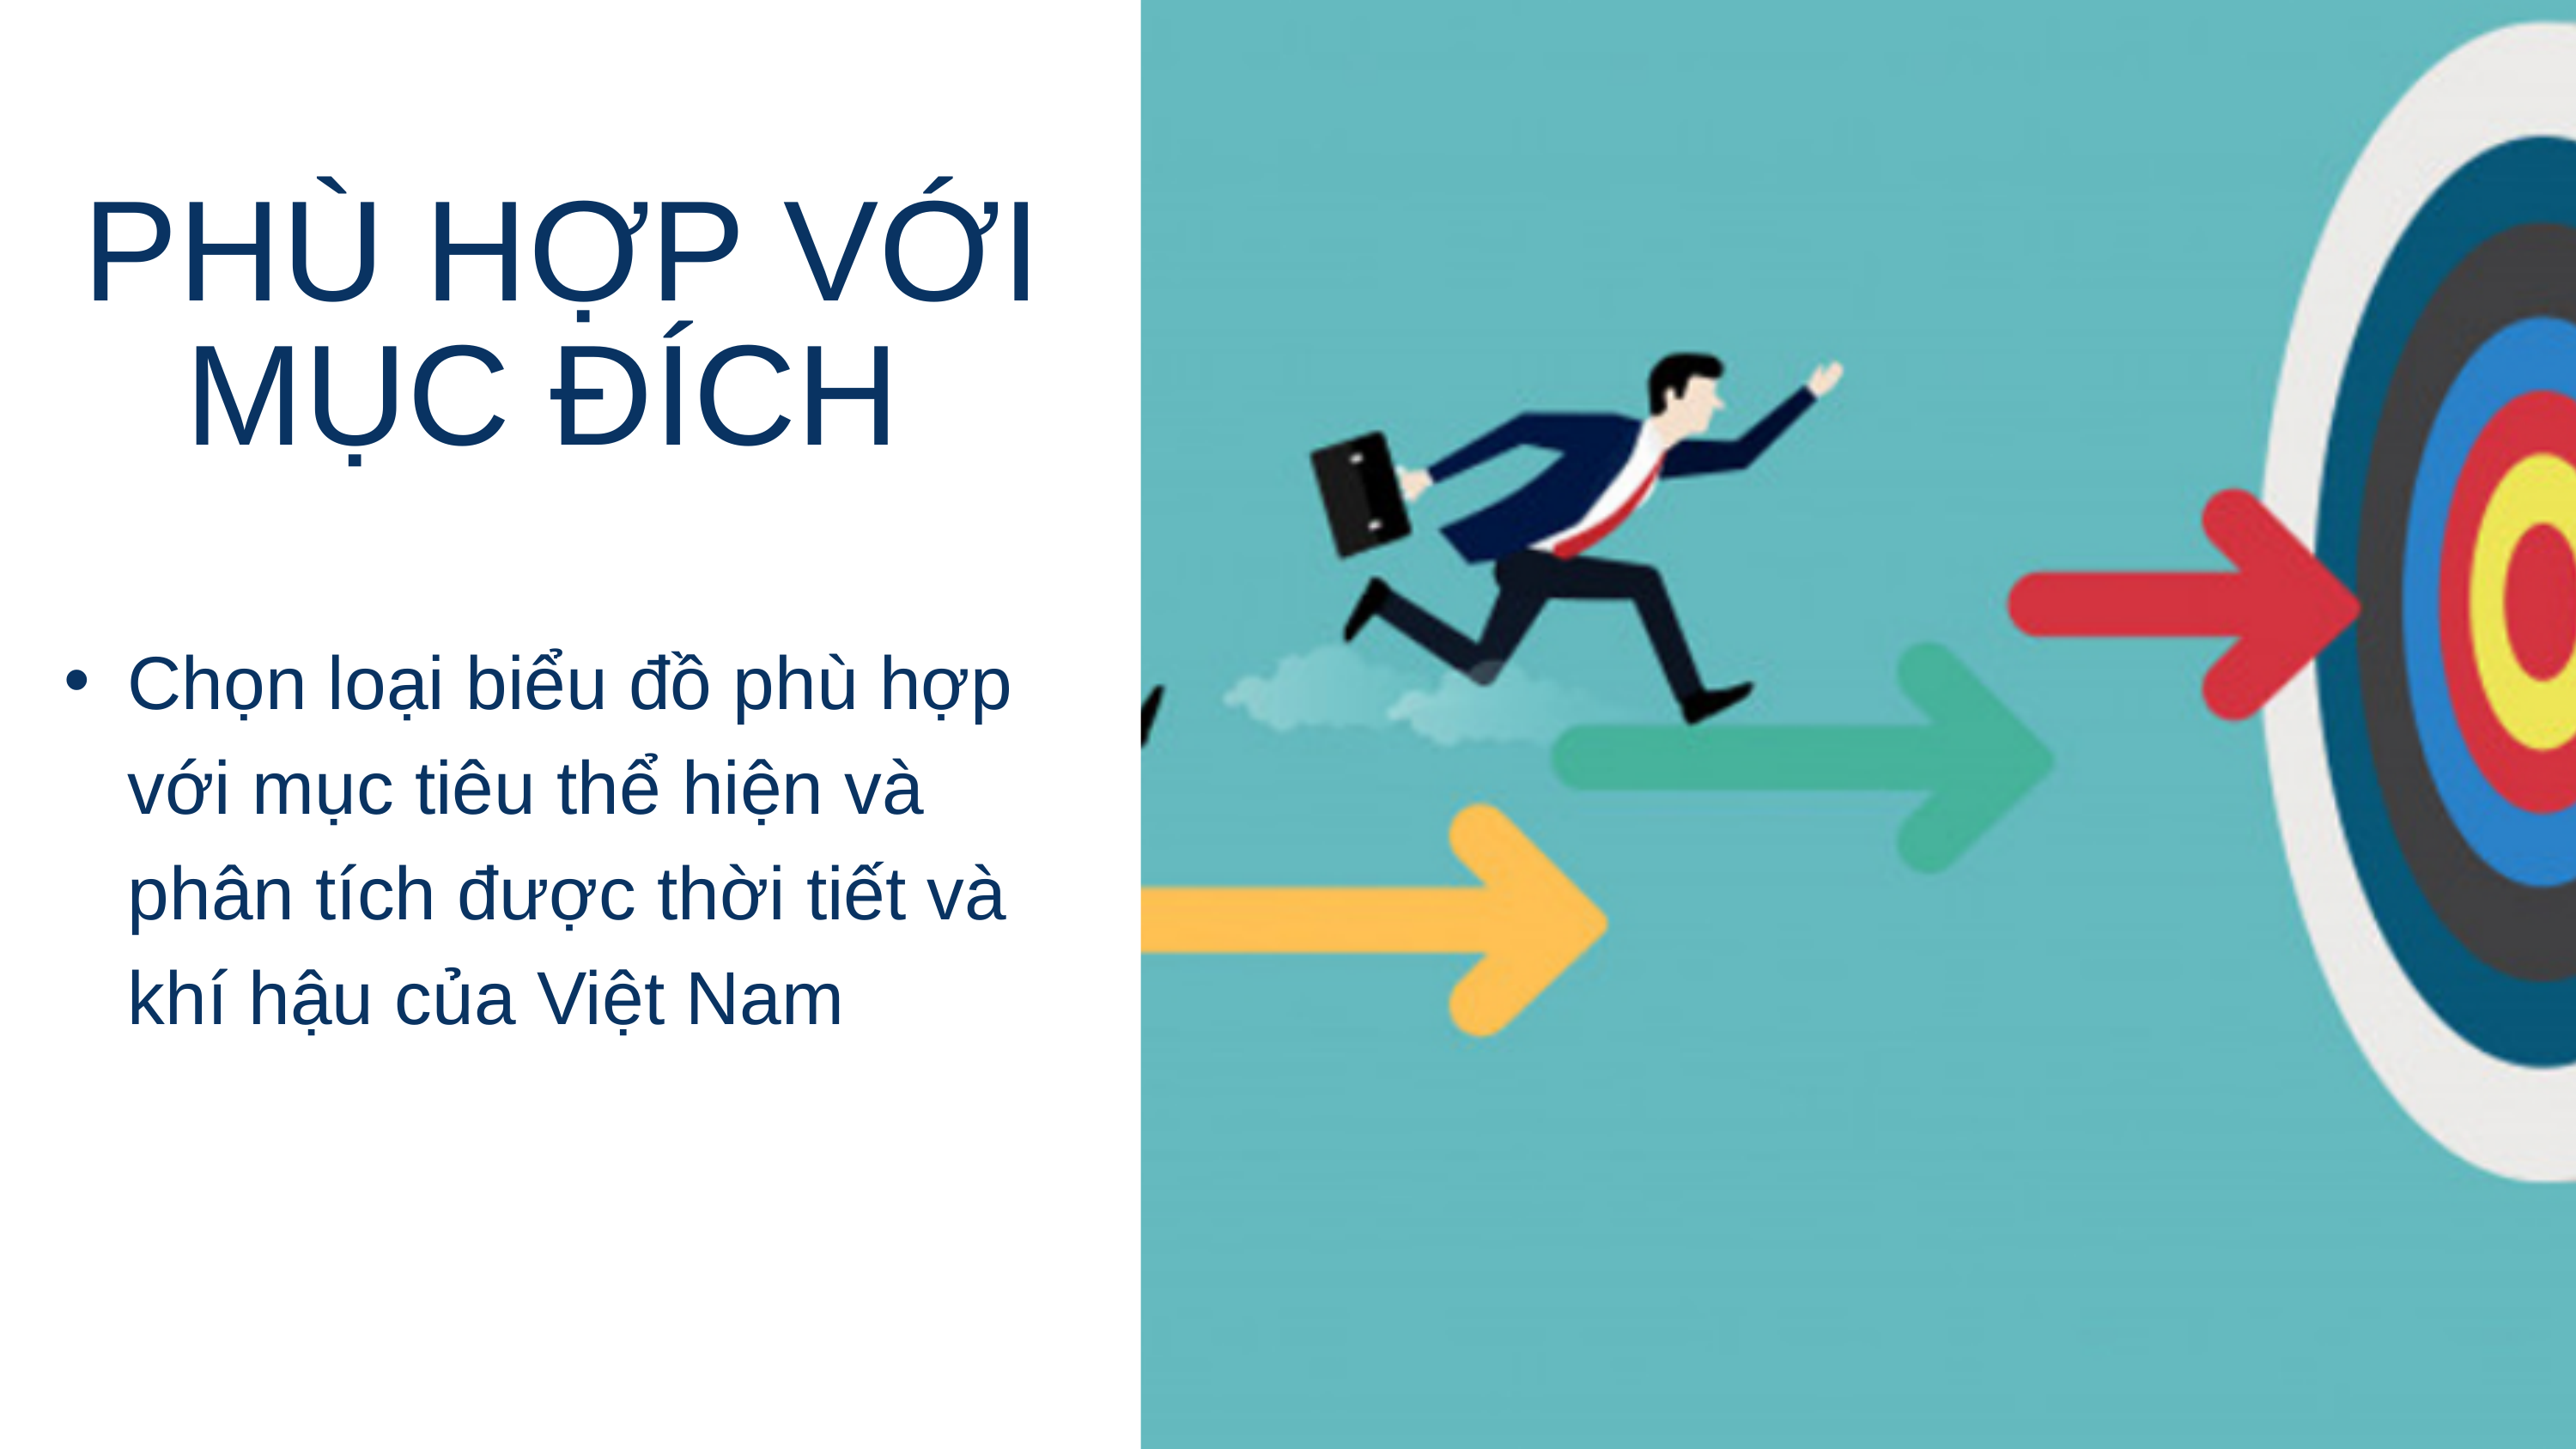

PHÙ HỢP VỚI MỤC ĐÍCH
Chọn loại biểu đồ phù hợp với mục tiêu thể hiện và phân tích được thời tiết và khí hậu của Việt Nam